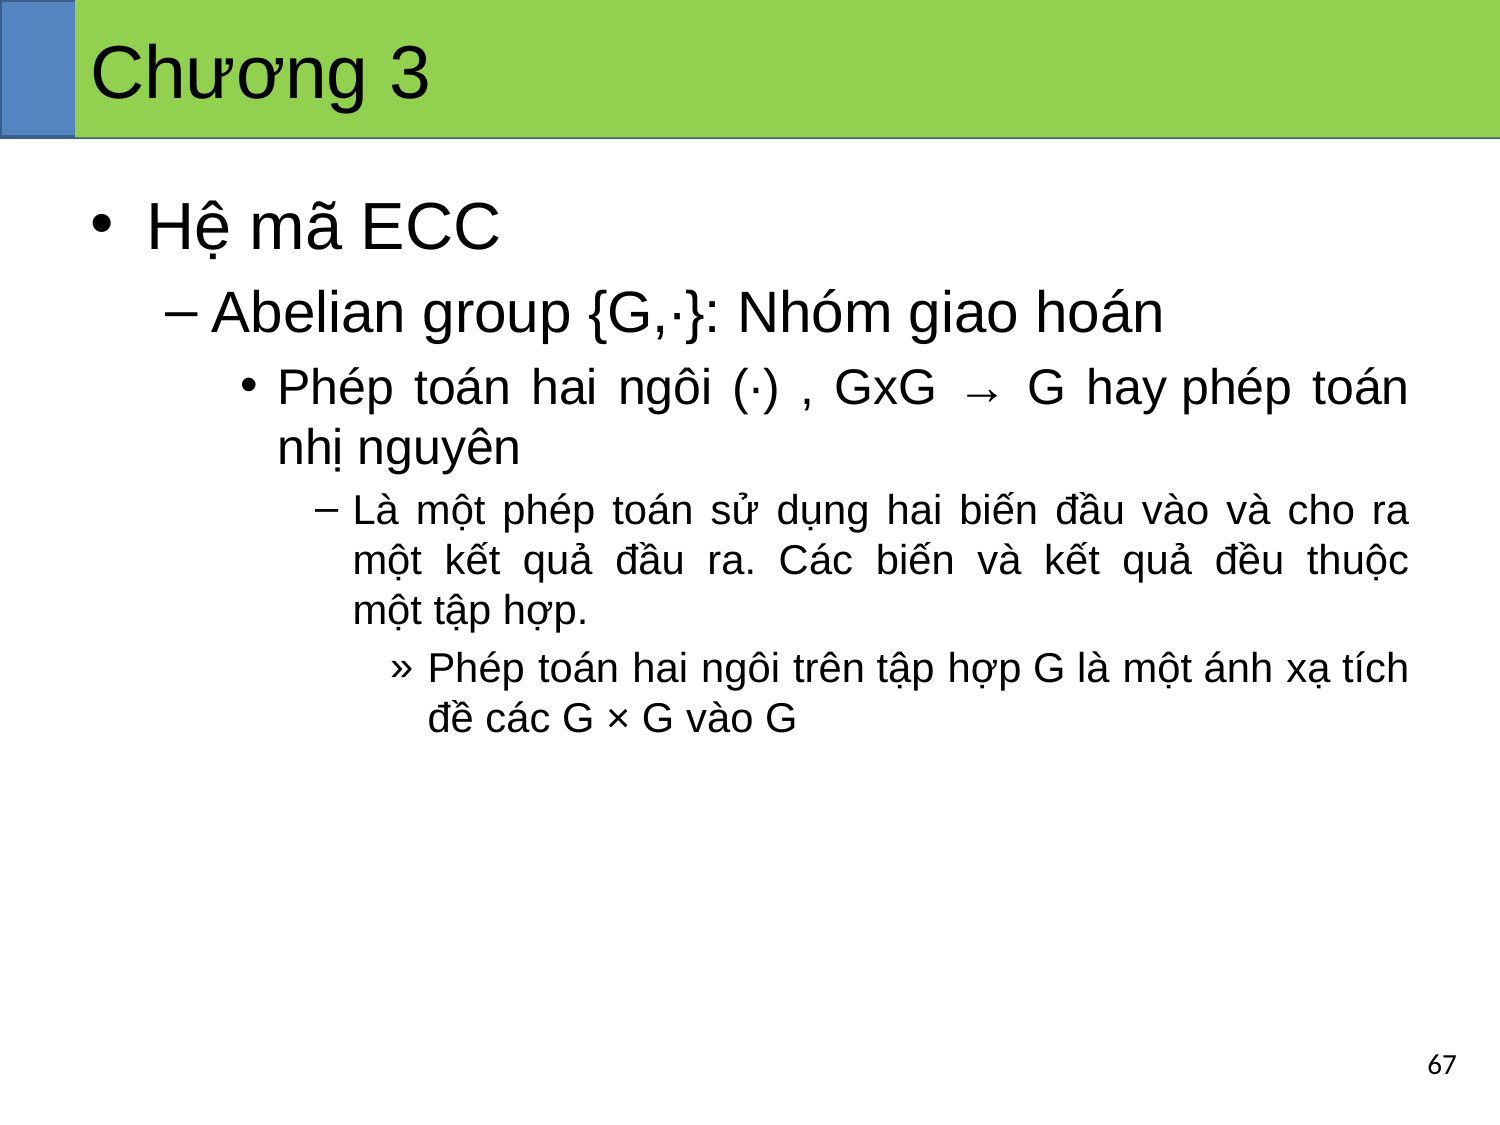

# Chương 3
Hệ mã ECC
Abelian group {G,∙}: Nhóm giao hoán
Phép toán hai ngôi (∙) , GxG → G hay phép toán nhị nguyên
Là một phép toán sử dụng hai biến đầu vào và cho ra một kết quả đầu ra. Các biến và kết quả đều thuộc một tập hợp.
Phép toán hai ngôi trên tập hợp G là một ánh xạ tích đề các G × G vào G

67